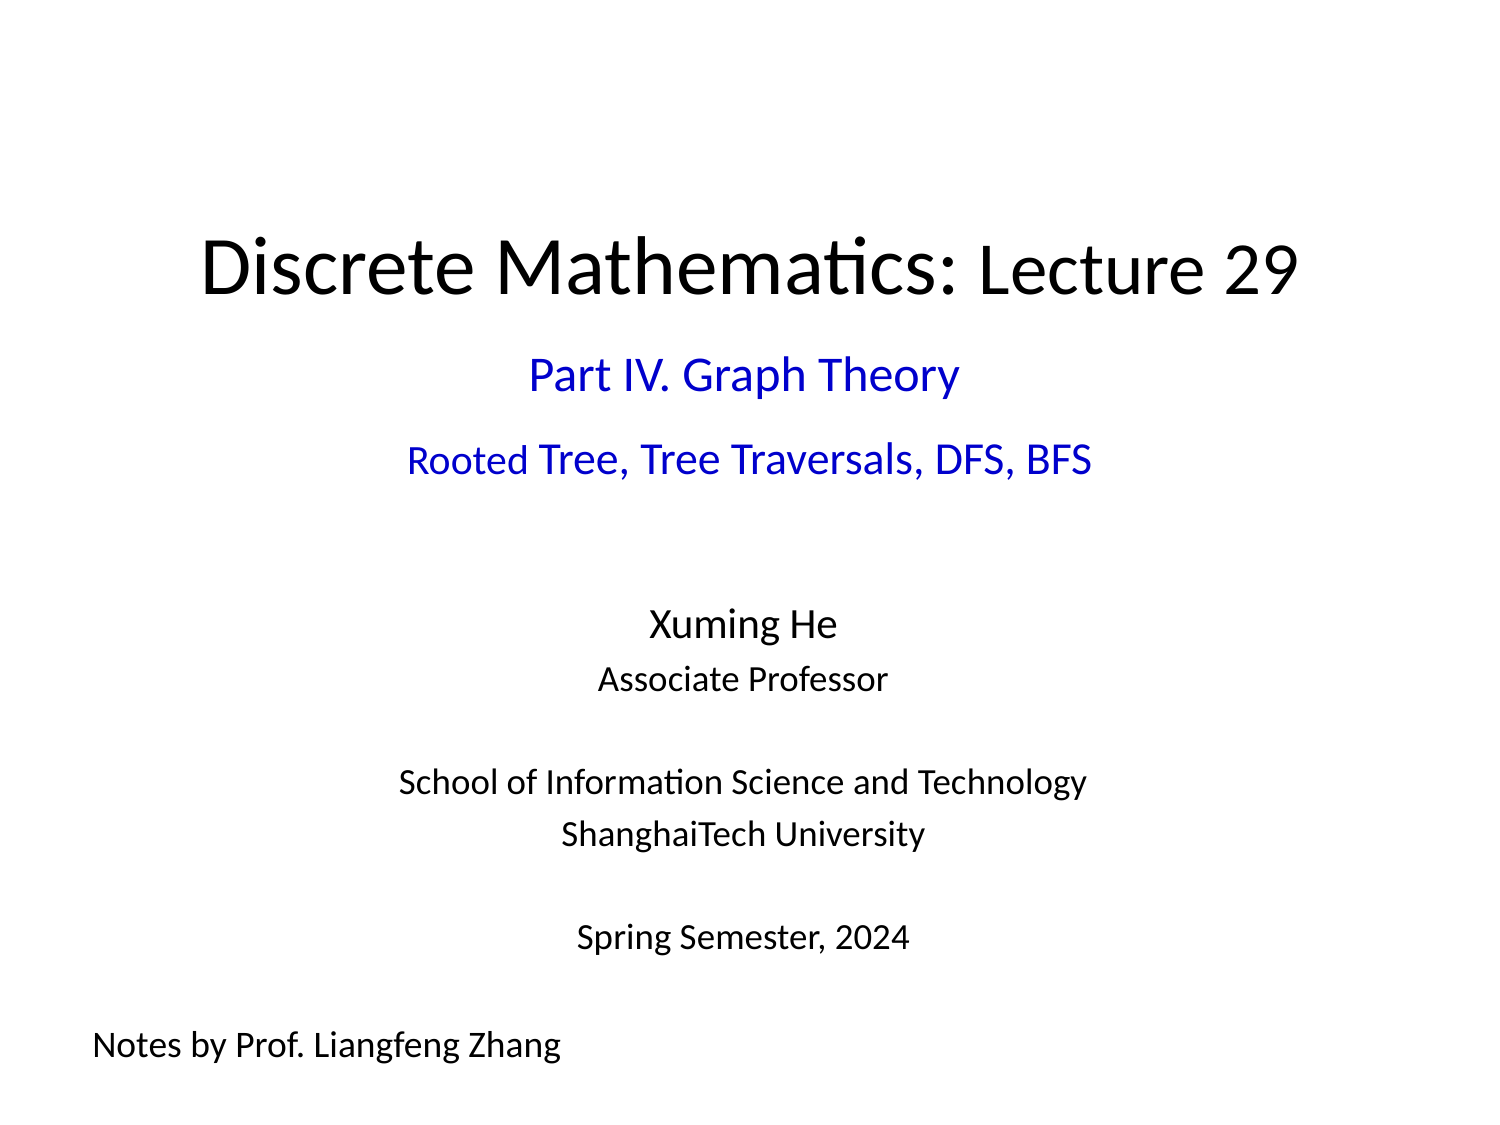

# Discrete Mathematics: Lecture 29 Part IV. Graph Theory Rooted Tree, Tree Traversals, DFS, BFS
Xuming He
Associate Professor

School of Information Science and Technology
ShanghaiTech University

Spring Semester, 2024
Notes by Prof. Liangfeng Zhang